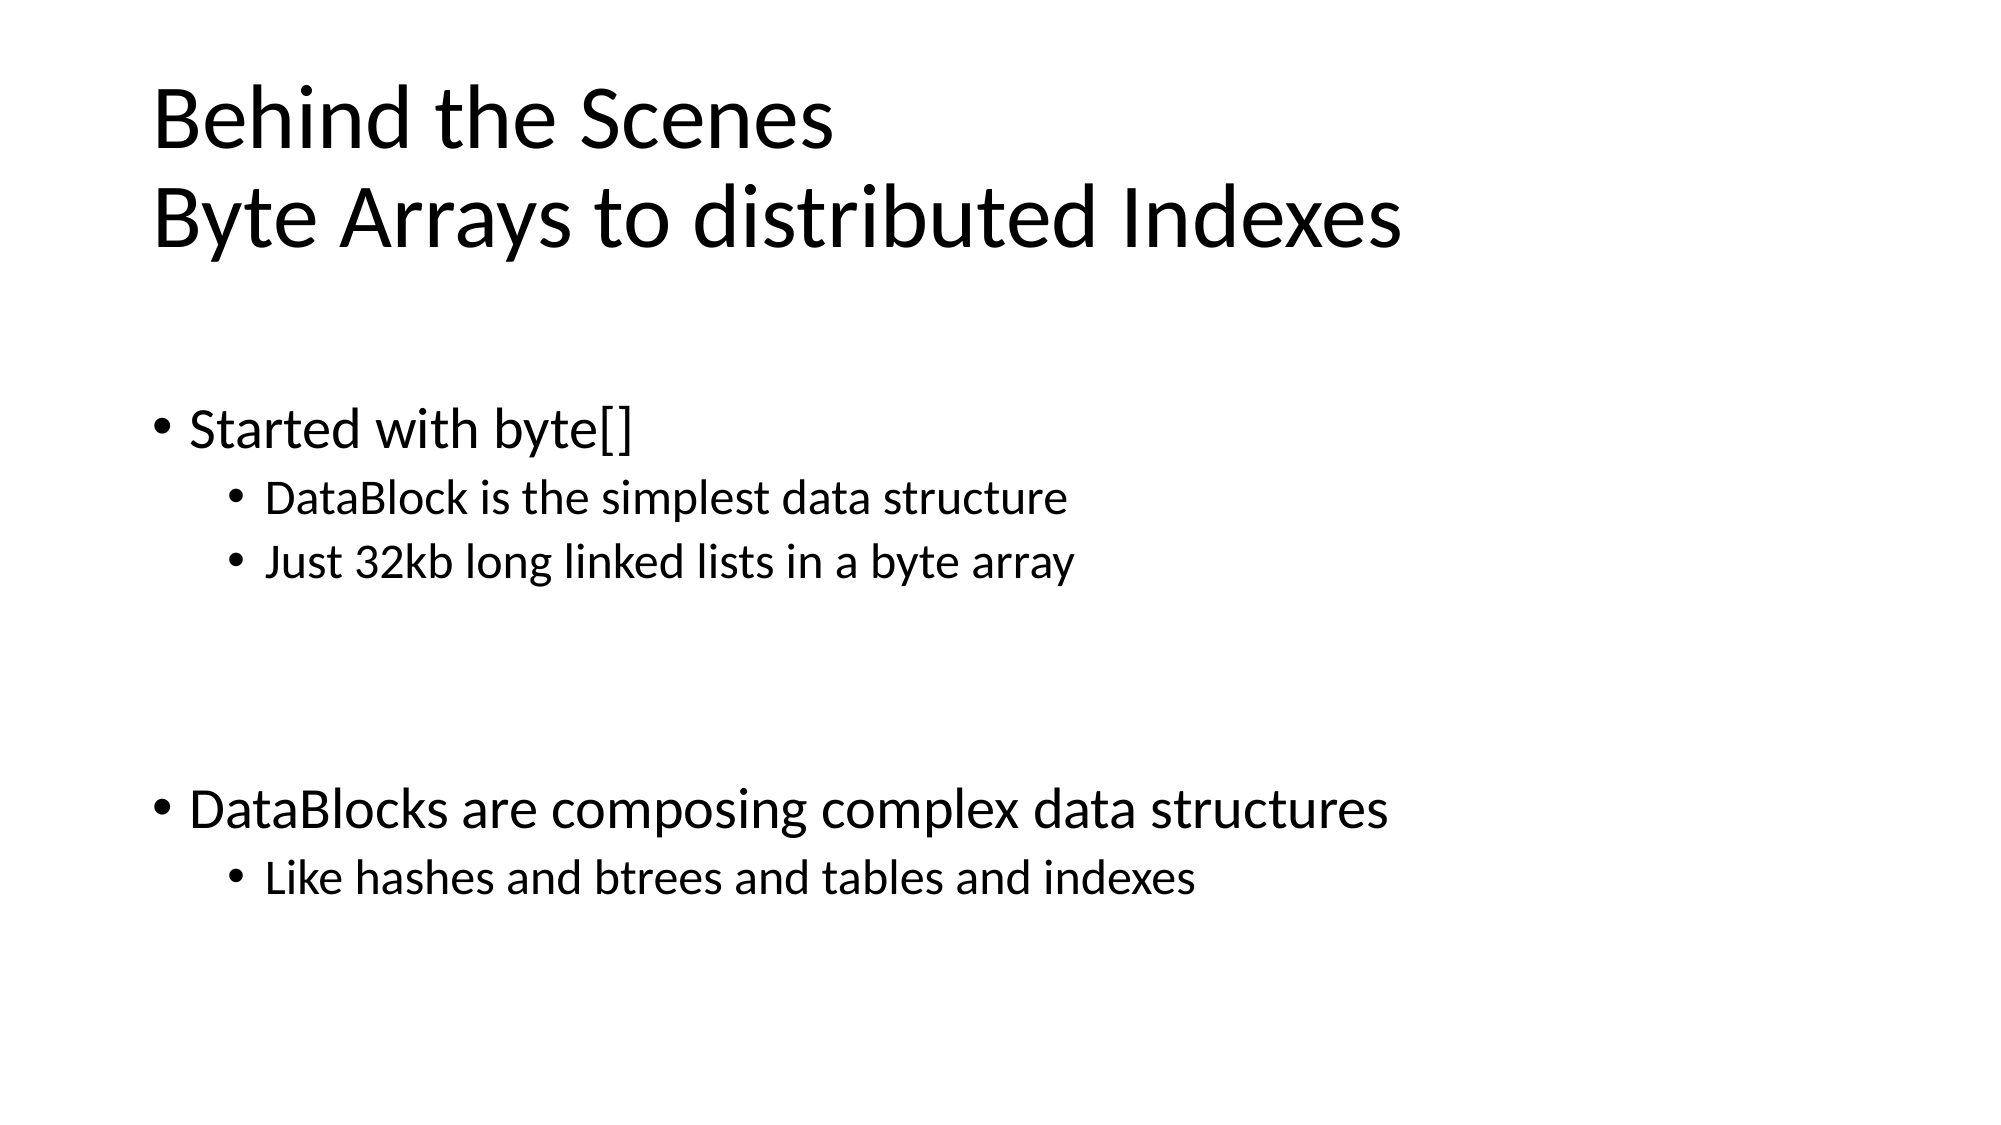

# Behind the Scenes Byte Arrays to distributed Indexes

Started with byte[]
DataBlock is the simplest data structure
Just 32kb long linked lists in a byte array

DataBlocks are composing complex data structures
Like hashes and btrees and tables and indexes